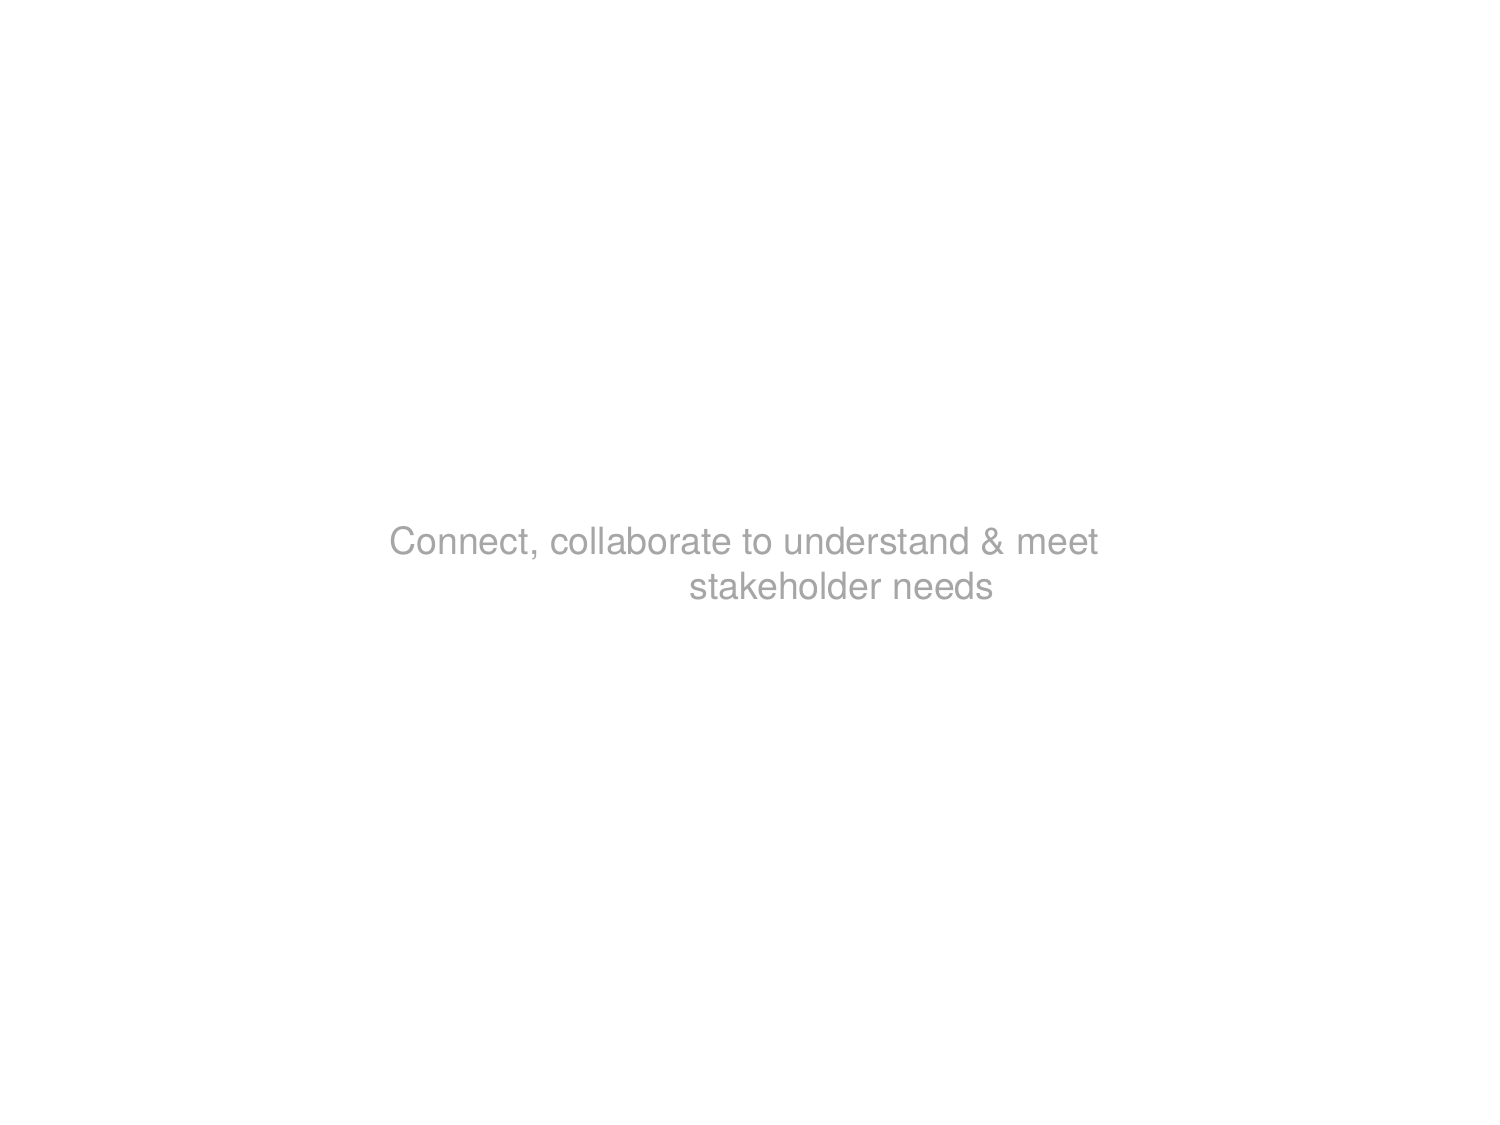

#

Connect, collaborate to understand & meet 		stakeholder needs